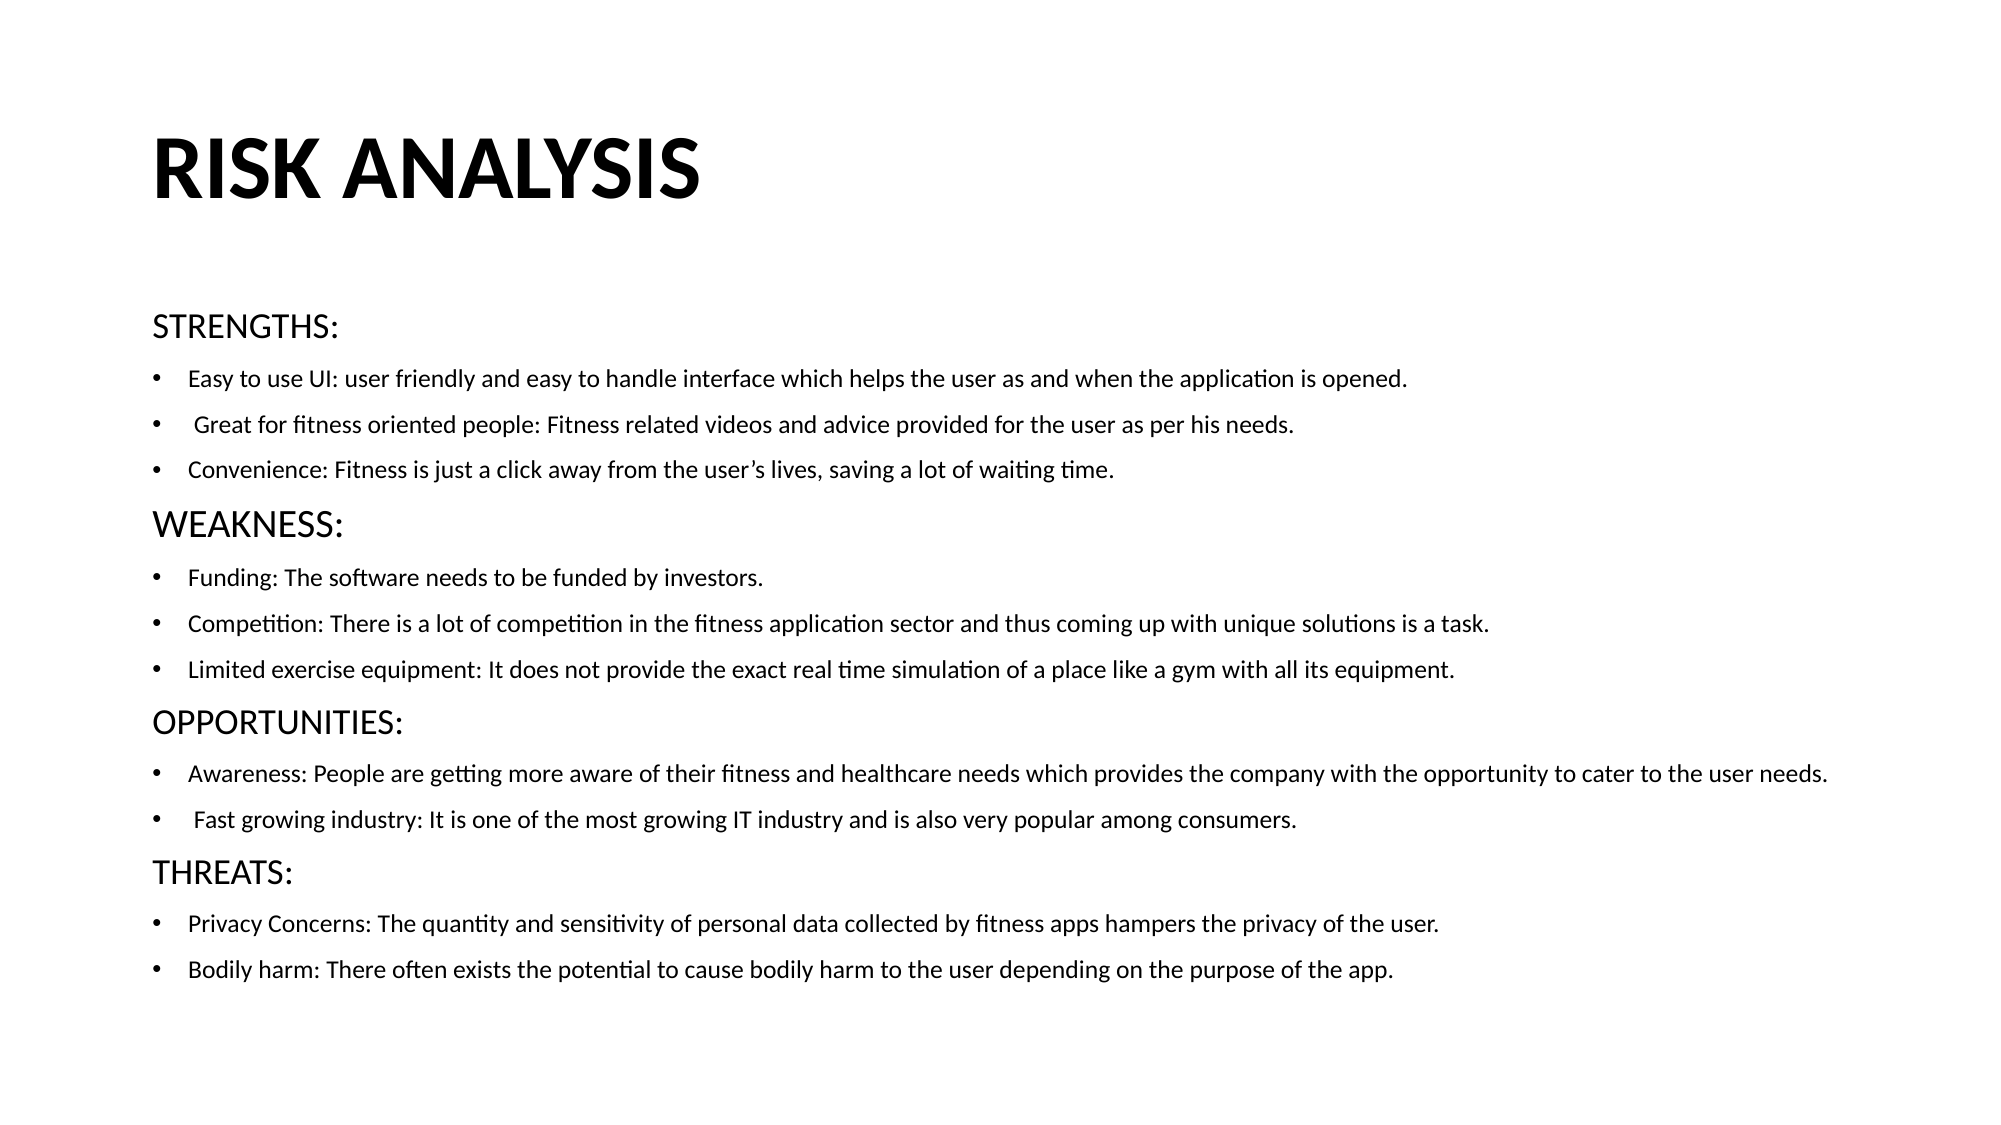

# RISK ANALYSIS
STRENGTHS:
Easy to use UI: user friendly and easy to handle interface which helps the user as and when the application is opened.
 Great for fitness oriented people: Fitness related videos and advice provided for the user as per his needs.
Convenience: Fitness is just a click away from the user’s lives, saving a lot of waiting time.
WEAKNESS:
Funding: The software needs to be funded by investors.
Competition: There is a lot of competition in the fitness application sector and thus coming up with unique solutions is a task.
Limited exercise equipment: It does not provide the exact real time simulation of a place like a gym with all its equipment.
OPPORTUNITIES:
Awareness: People are getting more aware of their fitness and healthcare needs which provides the company with the opportunity to cater to the user needs.
 Fast growing industry: It is one of the most growing IT industry and is also very popular among consumers.
THREATS:
Privacy Concerns: The quantity and sensitivity of personal data collected by fitness apps hampers the privacy of the user.
Bodily harm: There often exists the potential to cause bodily harm to the user depending on the purpose of the app.